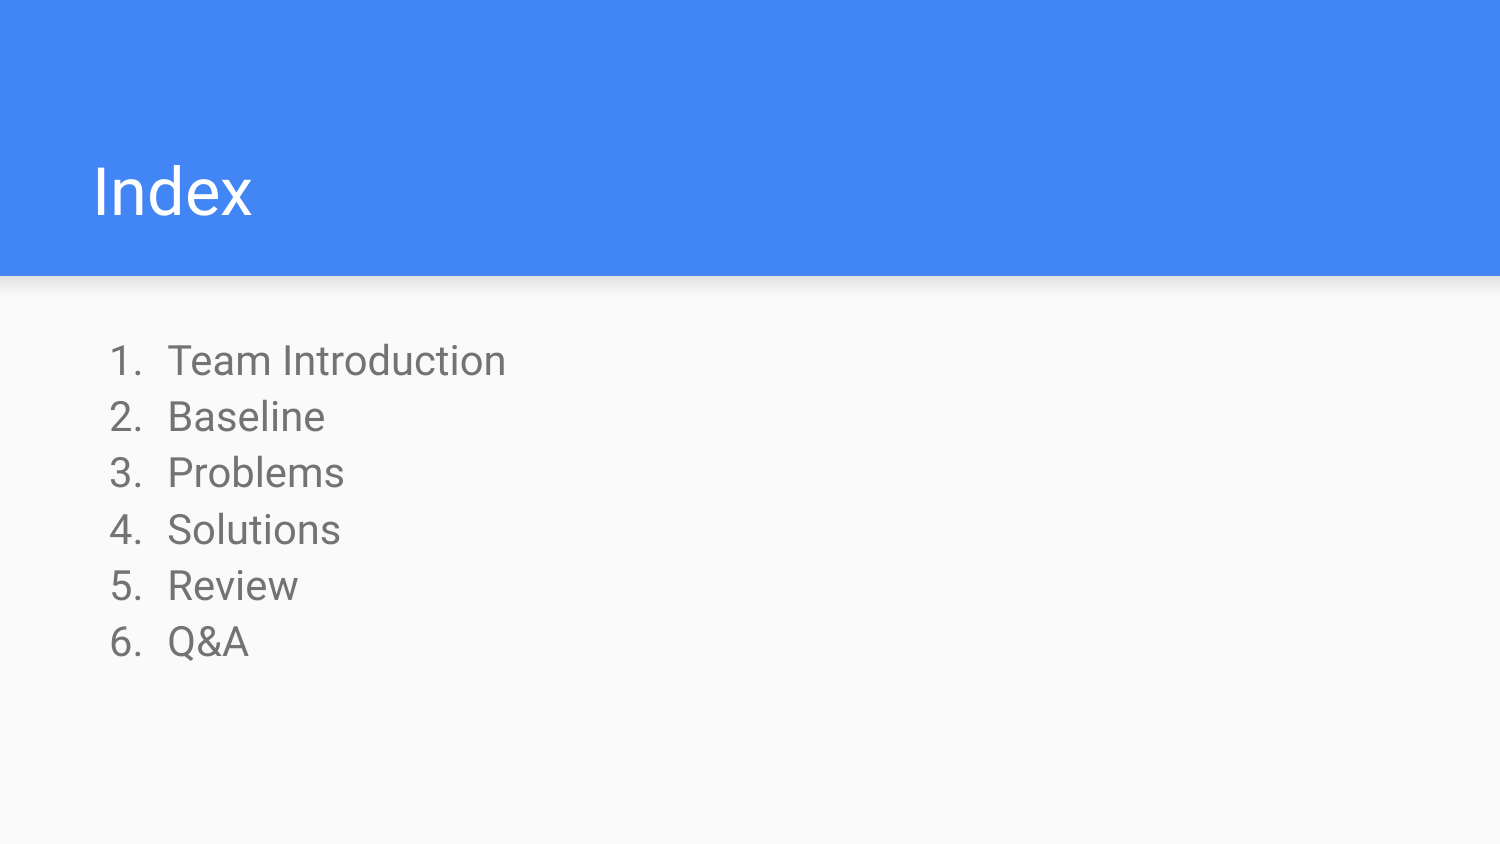

# Index
Team Introduction
Baseline
Problems
Solutions
Review
Q&A